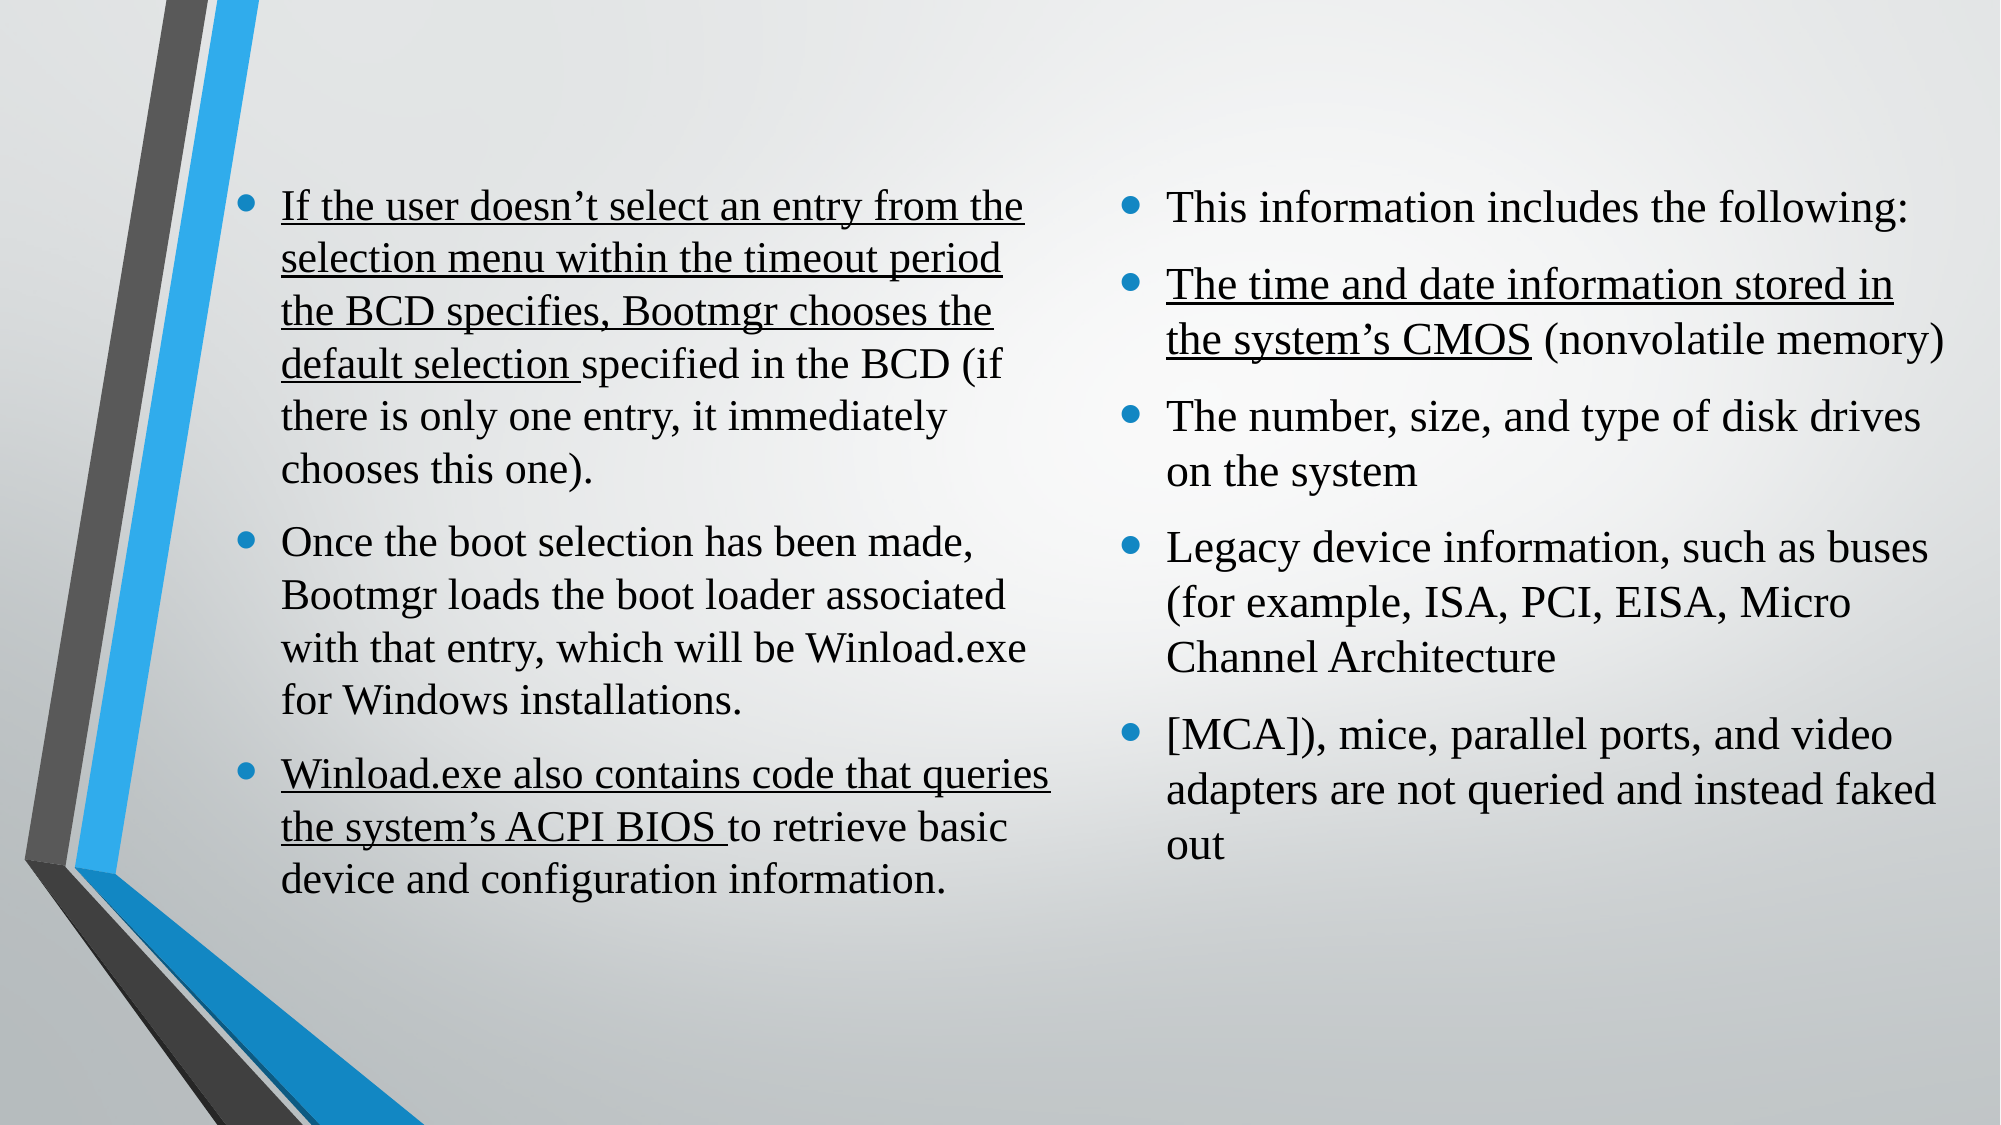

This information includes the following:
The time and date information stored in the system’s CMOS (nonvolatile memory)
The number, size, and type of disk drives on the system
Legacy device information, such as buses (for example, ISA, PCI, EISA, Micro Channel Architecture
[MCA]), mice, parallel ports, and video adapters are not queried and instead faked out
If the user doesn’t select an entry from the selection menu within the timeout period the BCD specifies, Bootmgr chooses the default selection specified in the BCD (if there is only one entry, it immediately chooses this one).
Once the boot selection has been made, Bootmgr loads the boot loader associated with that entry, which will be Winload.exe for Windows installations.
Winload.exe also contains code that queries the system’s ACPI BIOS to retrieve basic device and configuration information.